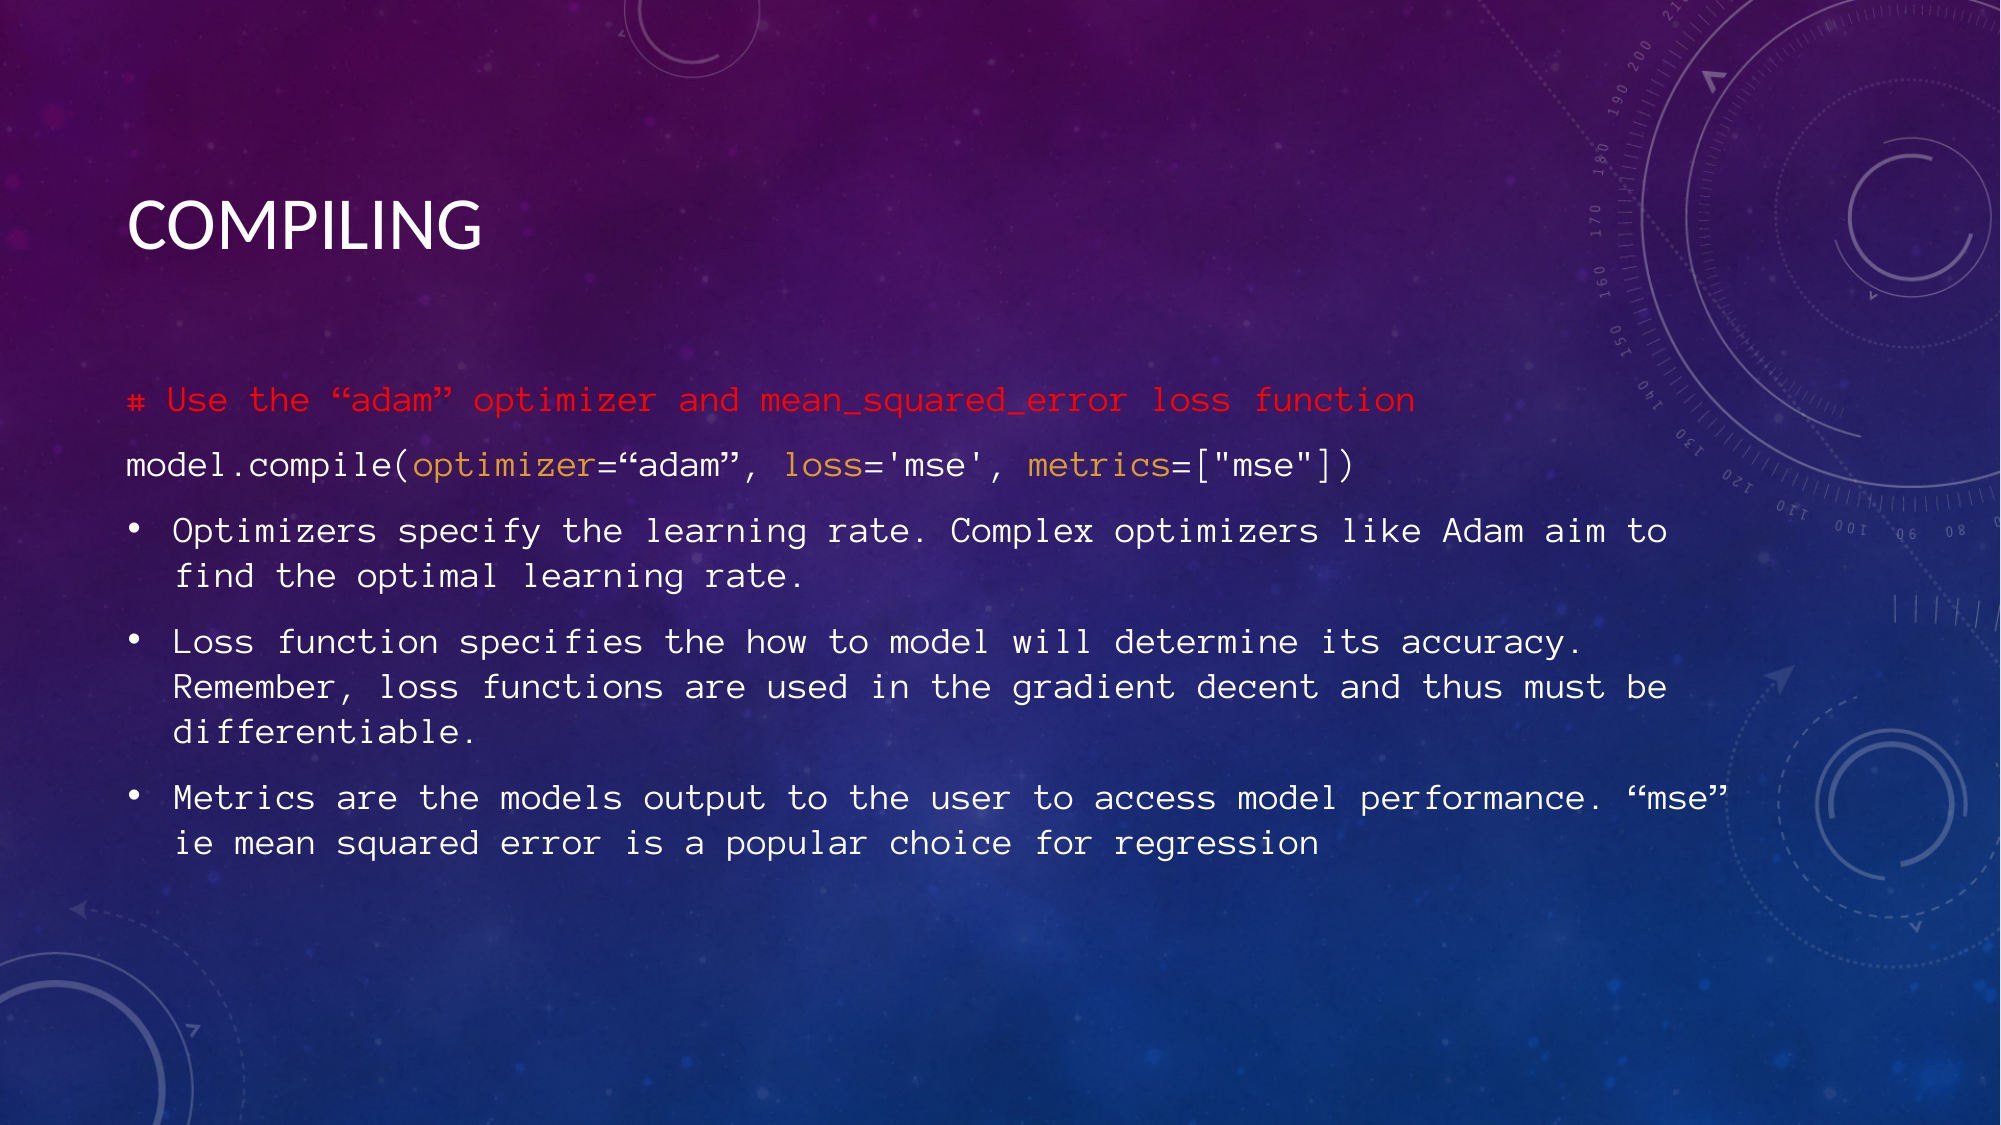

# Compiling
# Use the “adam” optimizer and mean_squared_error loss function
model.compile(optimizer=“adam”, loss='mse', metrics=["mse"])
Optimizers specify the learning rate. Complex optimizers like Adam aim to find the optimal learning rate.
Loss function specifies the how to model will determine its accuracy. Remember, loss functions are used in the gradient decent and thus must be differentiable.
Metrics are the models output to the user to access model performance. “mse” ie mean squared error is a popular choice for regression